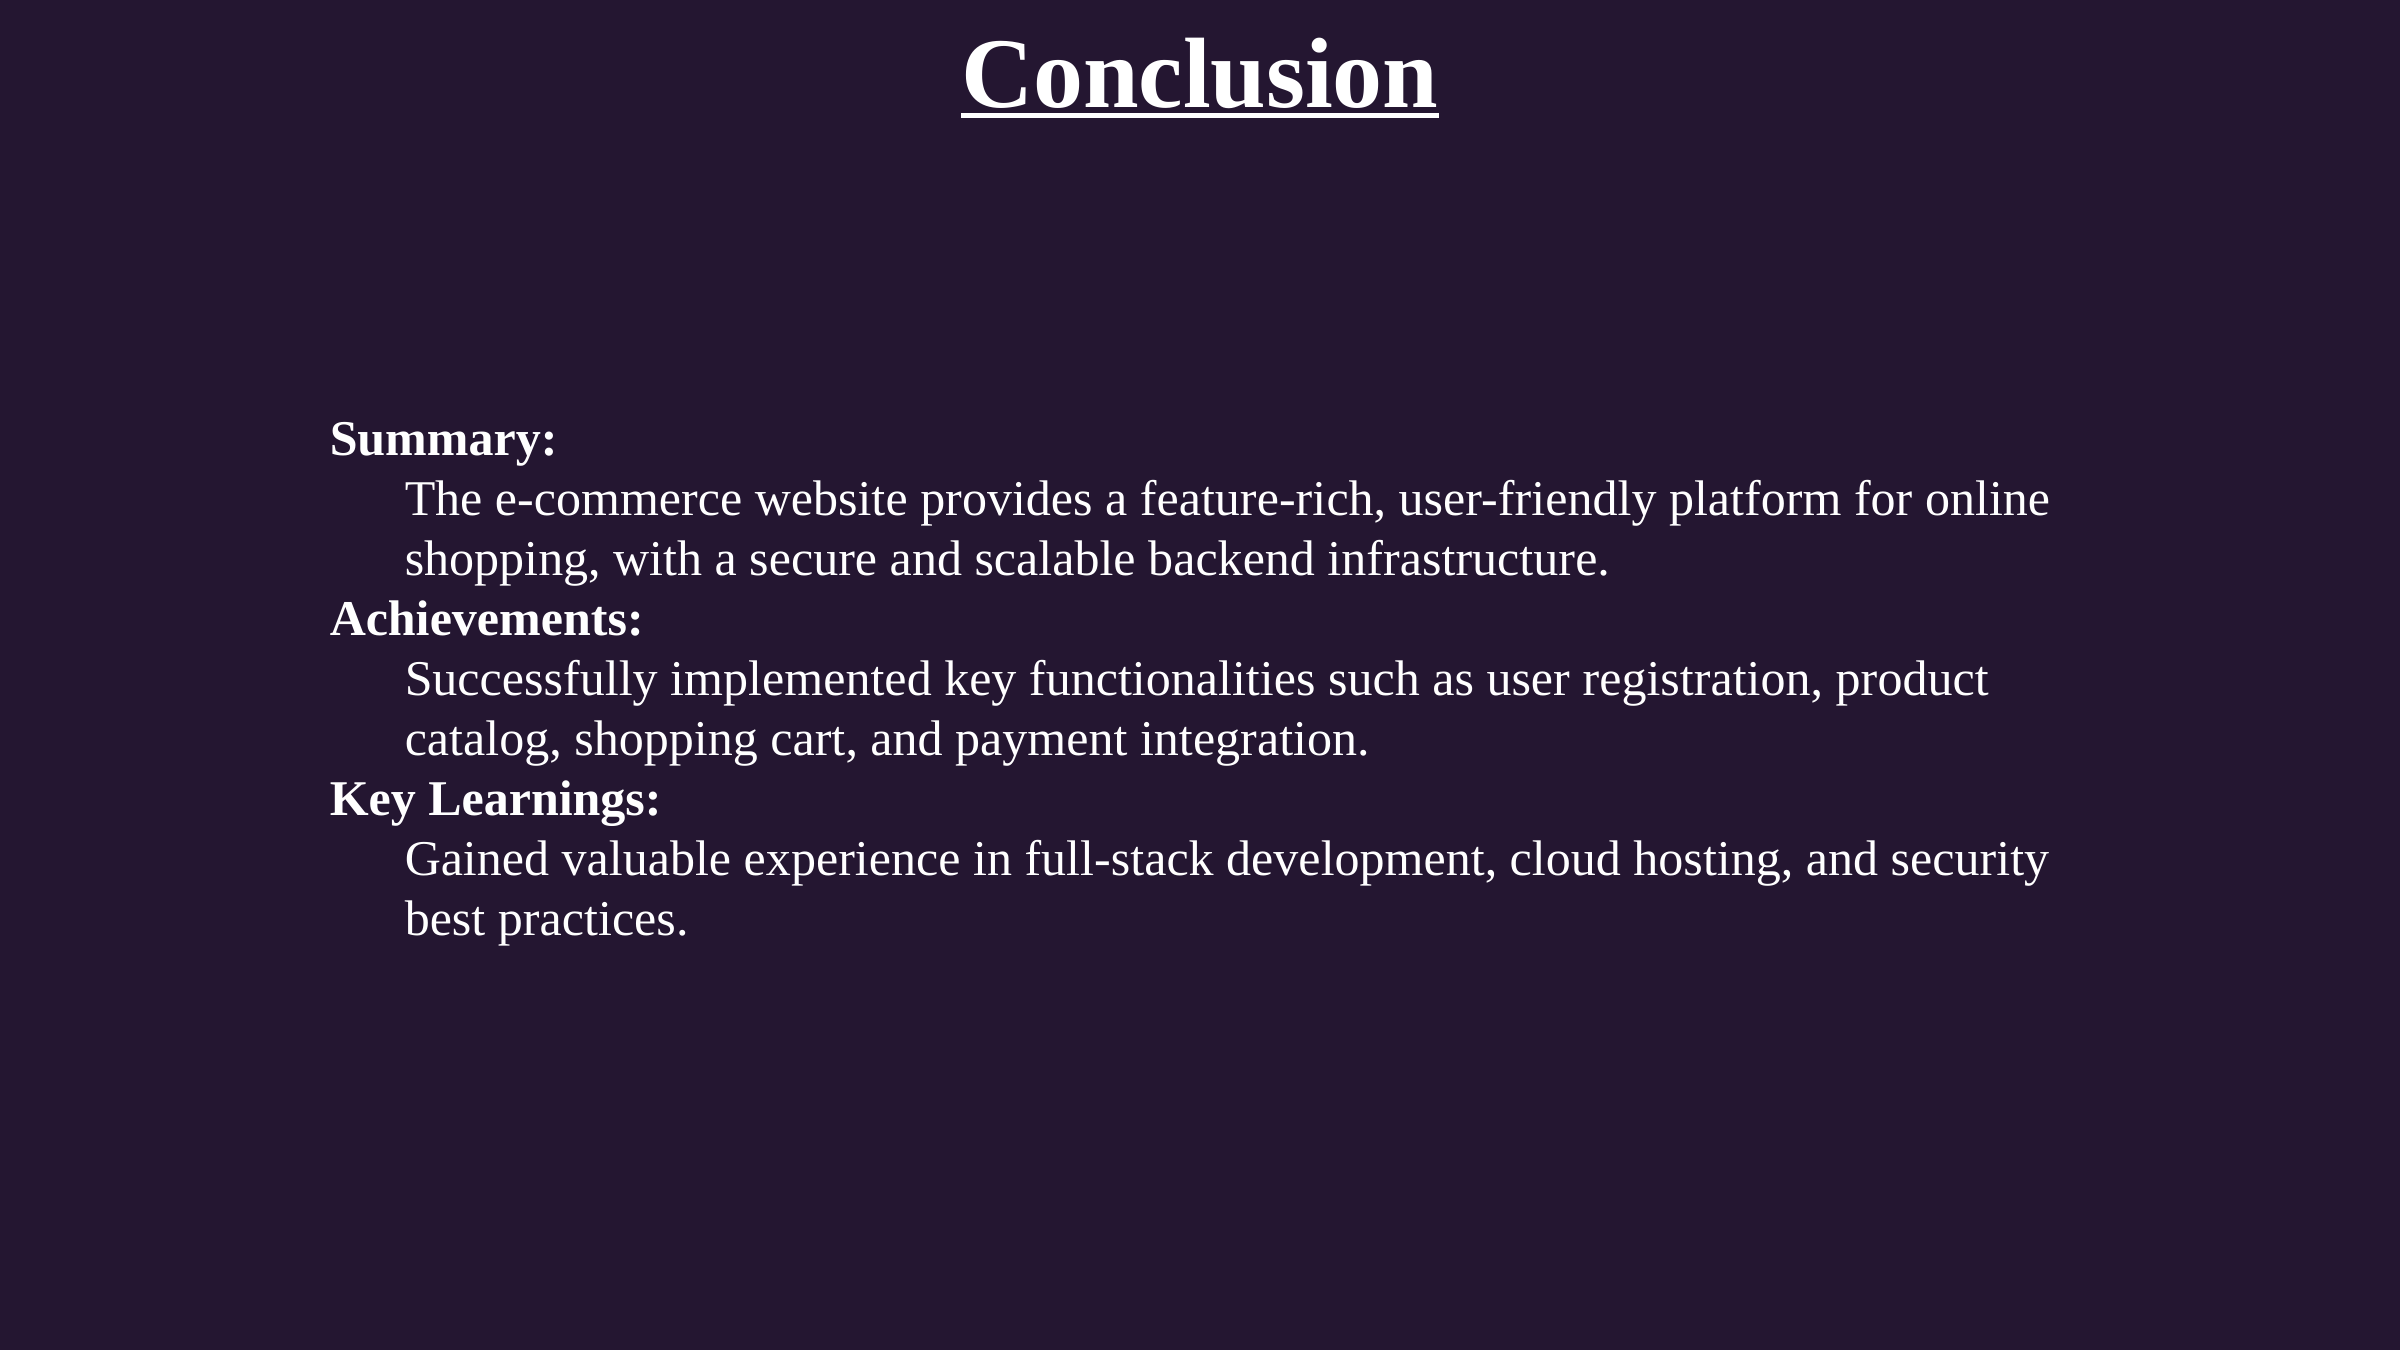

Conclusion
Summary:
The e-commerce website provides a feature-rich, user-friendly platform for online shopping, with a secure and scalable backend infrastructure.
Achievements:
Successfully implemented key functionalities such as user registration, product catalog, shopping cart, and payment integration.
Key Learnings:
Gained valuable experience in full-stack development, cloud hosting, and security best practices.